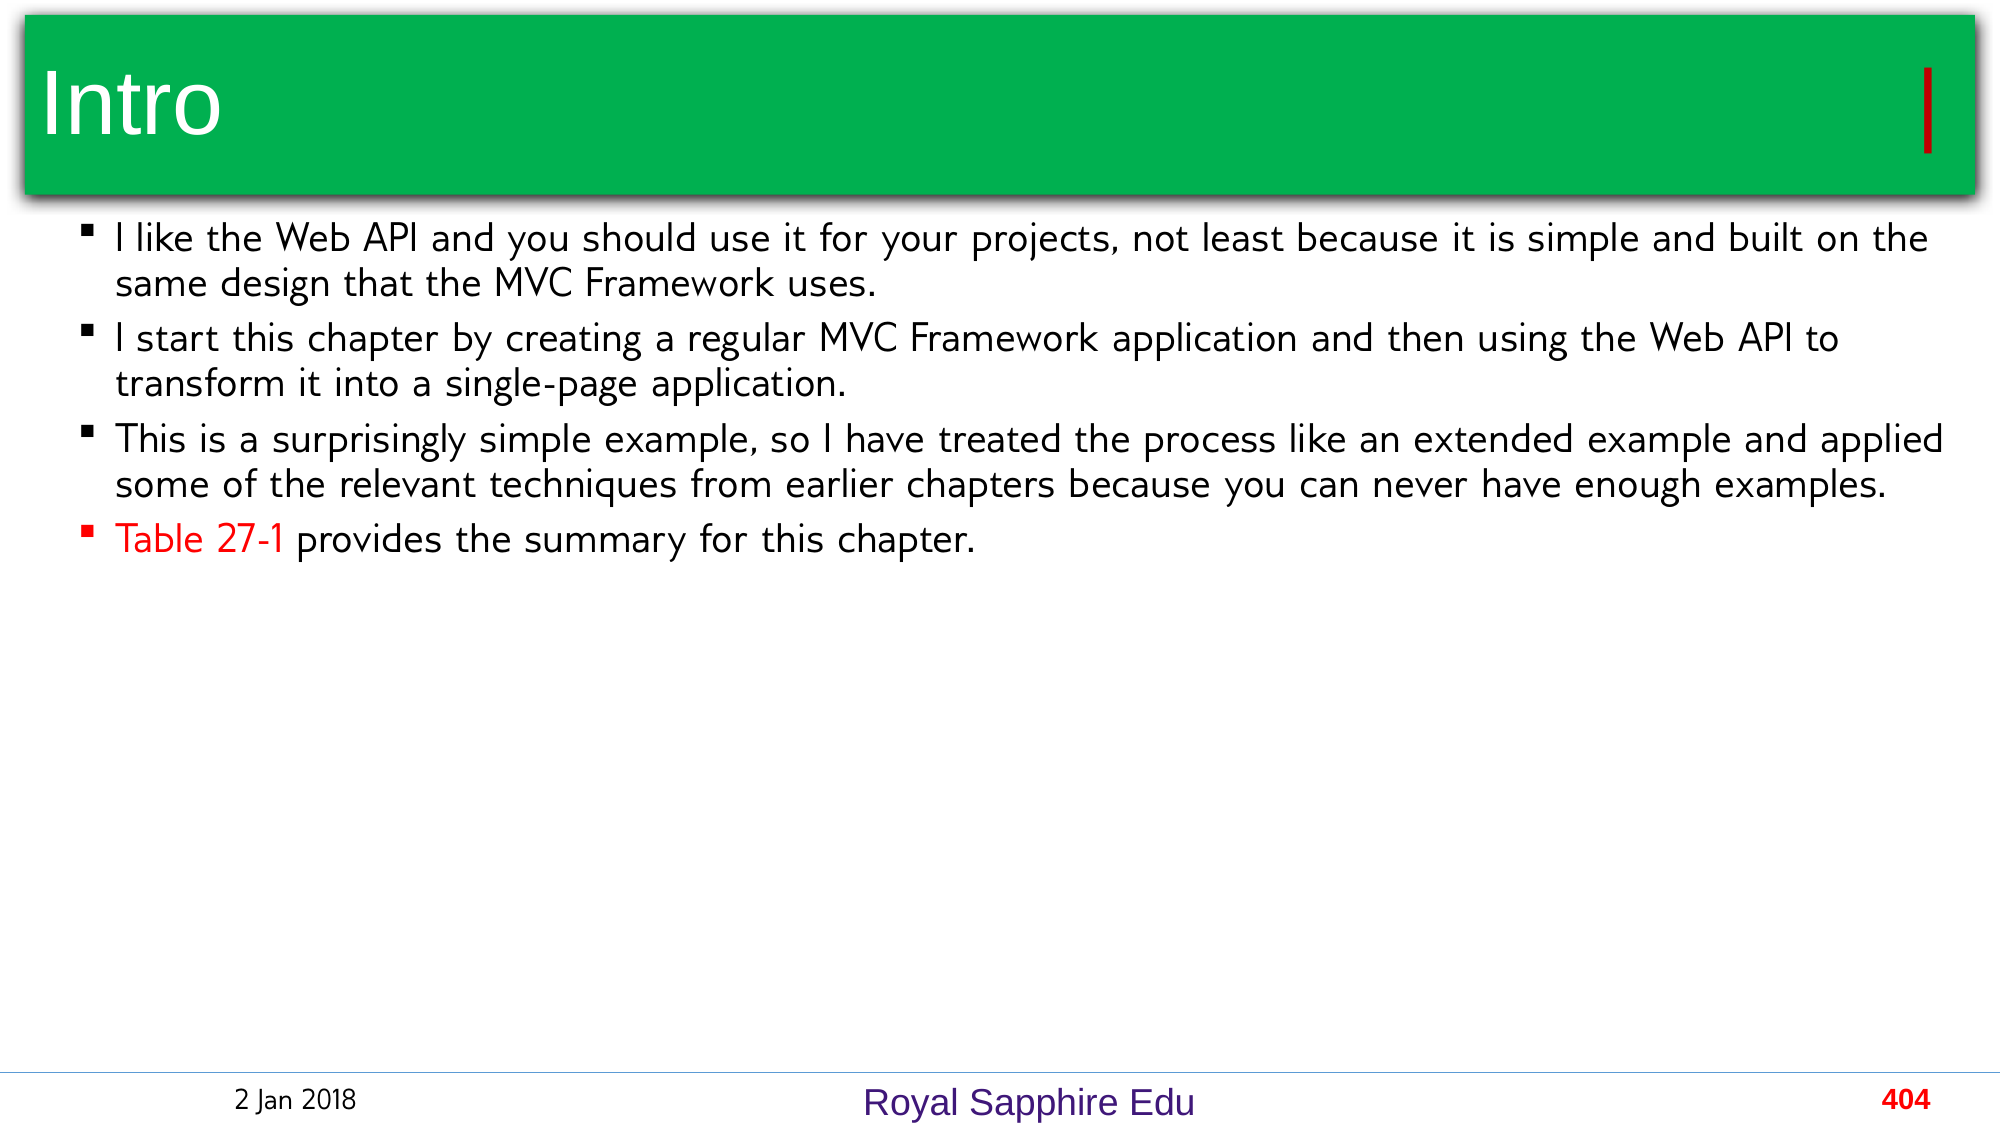

# Intro											   |
I like the Web API and you should use it for your projects, not least because it is simple and built on the same design that the MVC Framework uses.
I start this chapter by creating a regular MVC Framework application and then using the Web API to transform it into a single-page application.
This is a surprisingly simple example, so I have treated the process like an extended example and applied some of the relevant techniques from earlier chapters because you can never have enough examples.
Table 27-1 provides the summary for this chapter.
2 Jan 2018
404